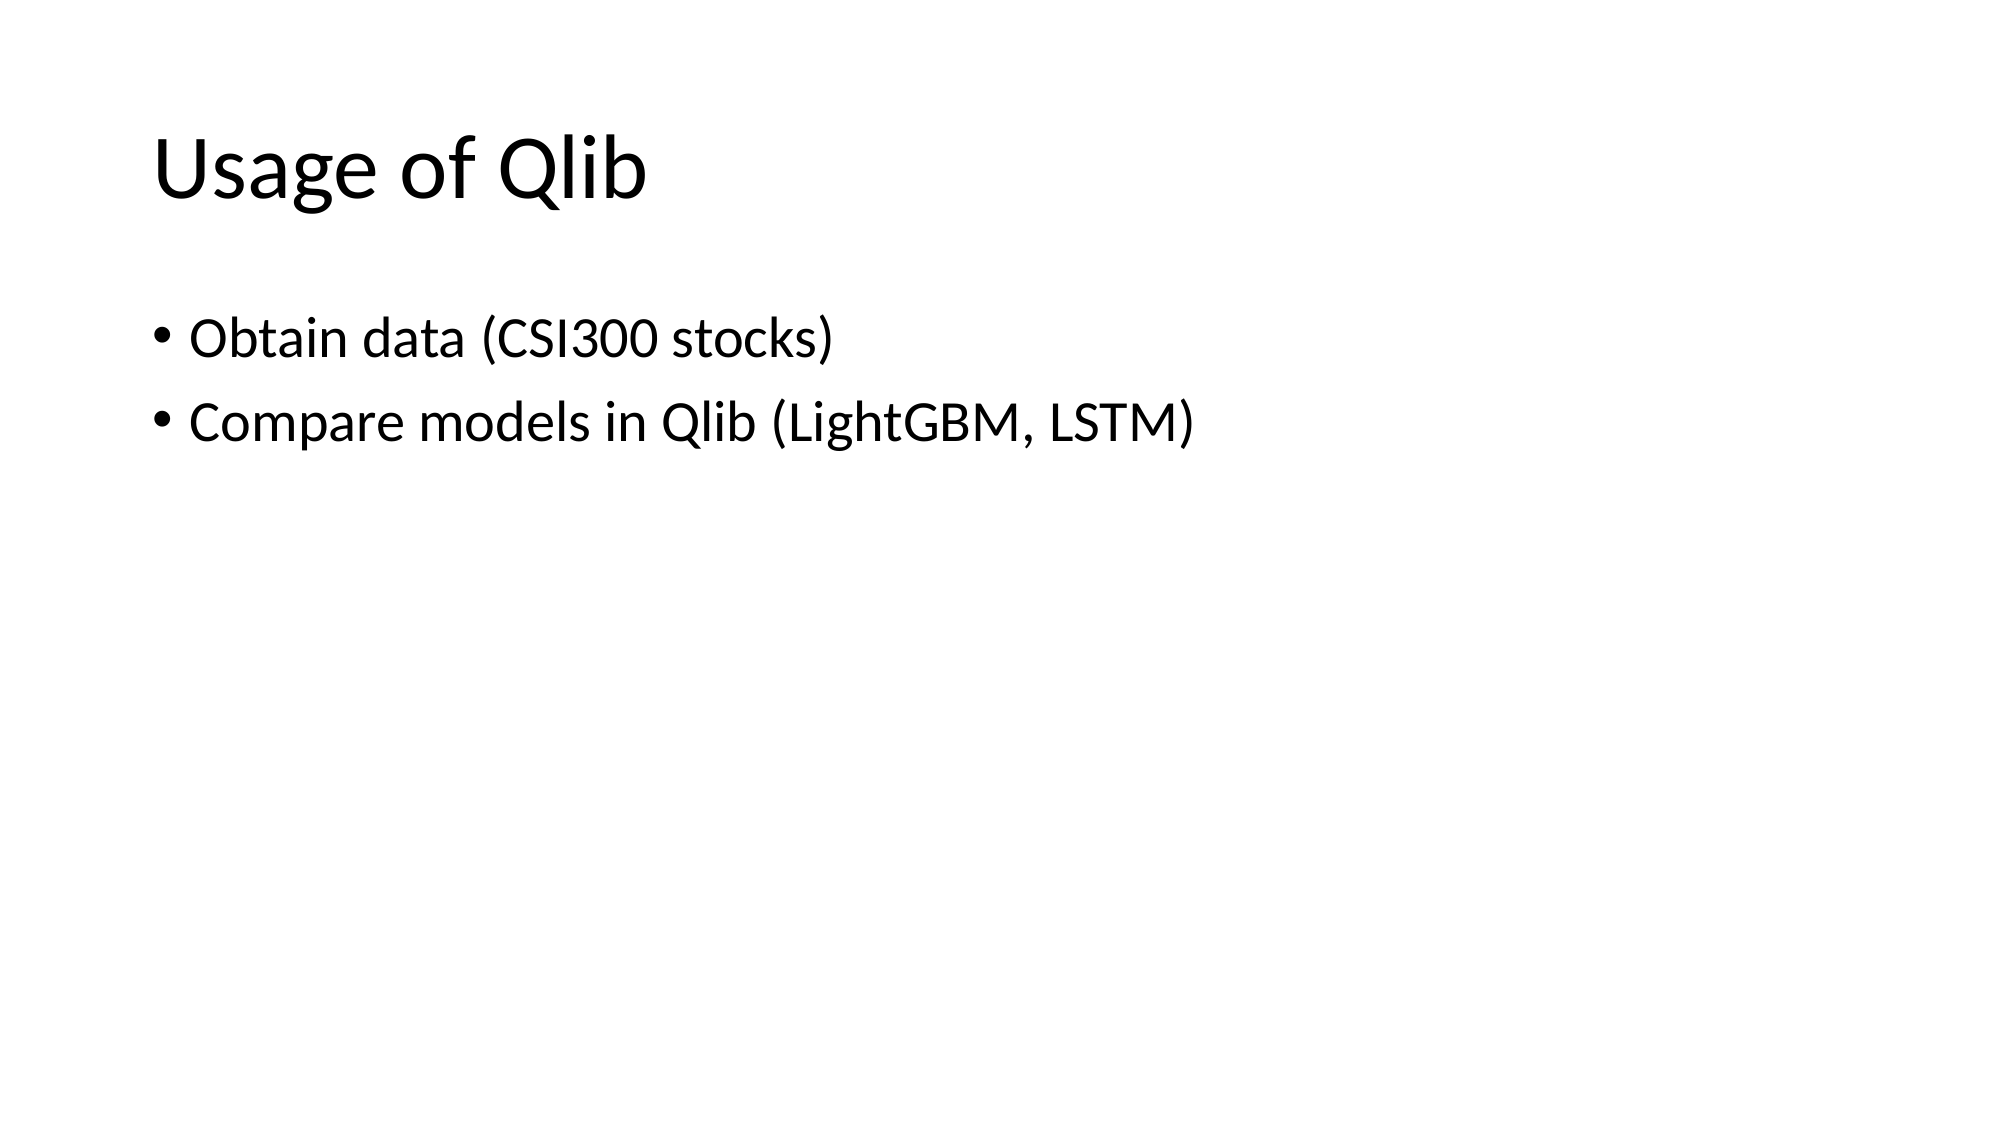

# Usage of Qlib
Obtain data (CSI300 stocks)
Compare models in Qlib (LightGBM, LSTM)